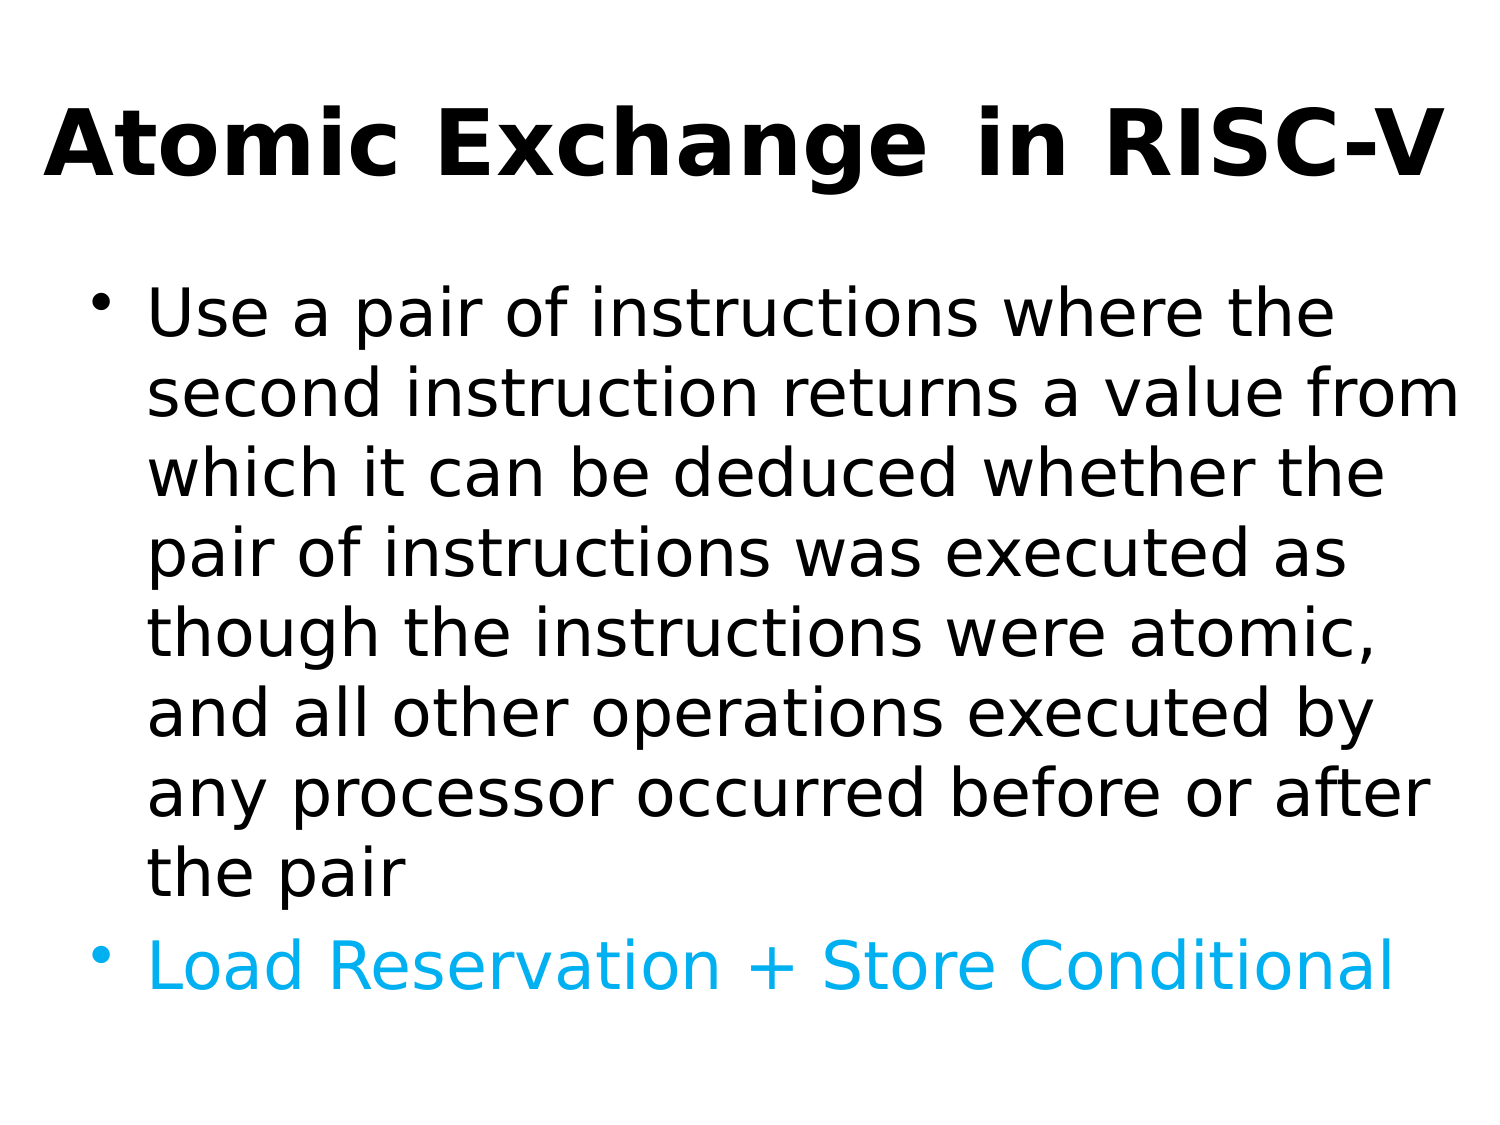

Atomic Exchange in RISC-V
# Atomic Exchange
Use a pair of instructions where the second instruction returns a value from which it can be deduced whether the pair of instructions was executed as though the instructions were atomic, and all other operations executed by any processor occurred before or after the pair
Load Reservation + Store Conditional